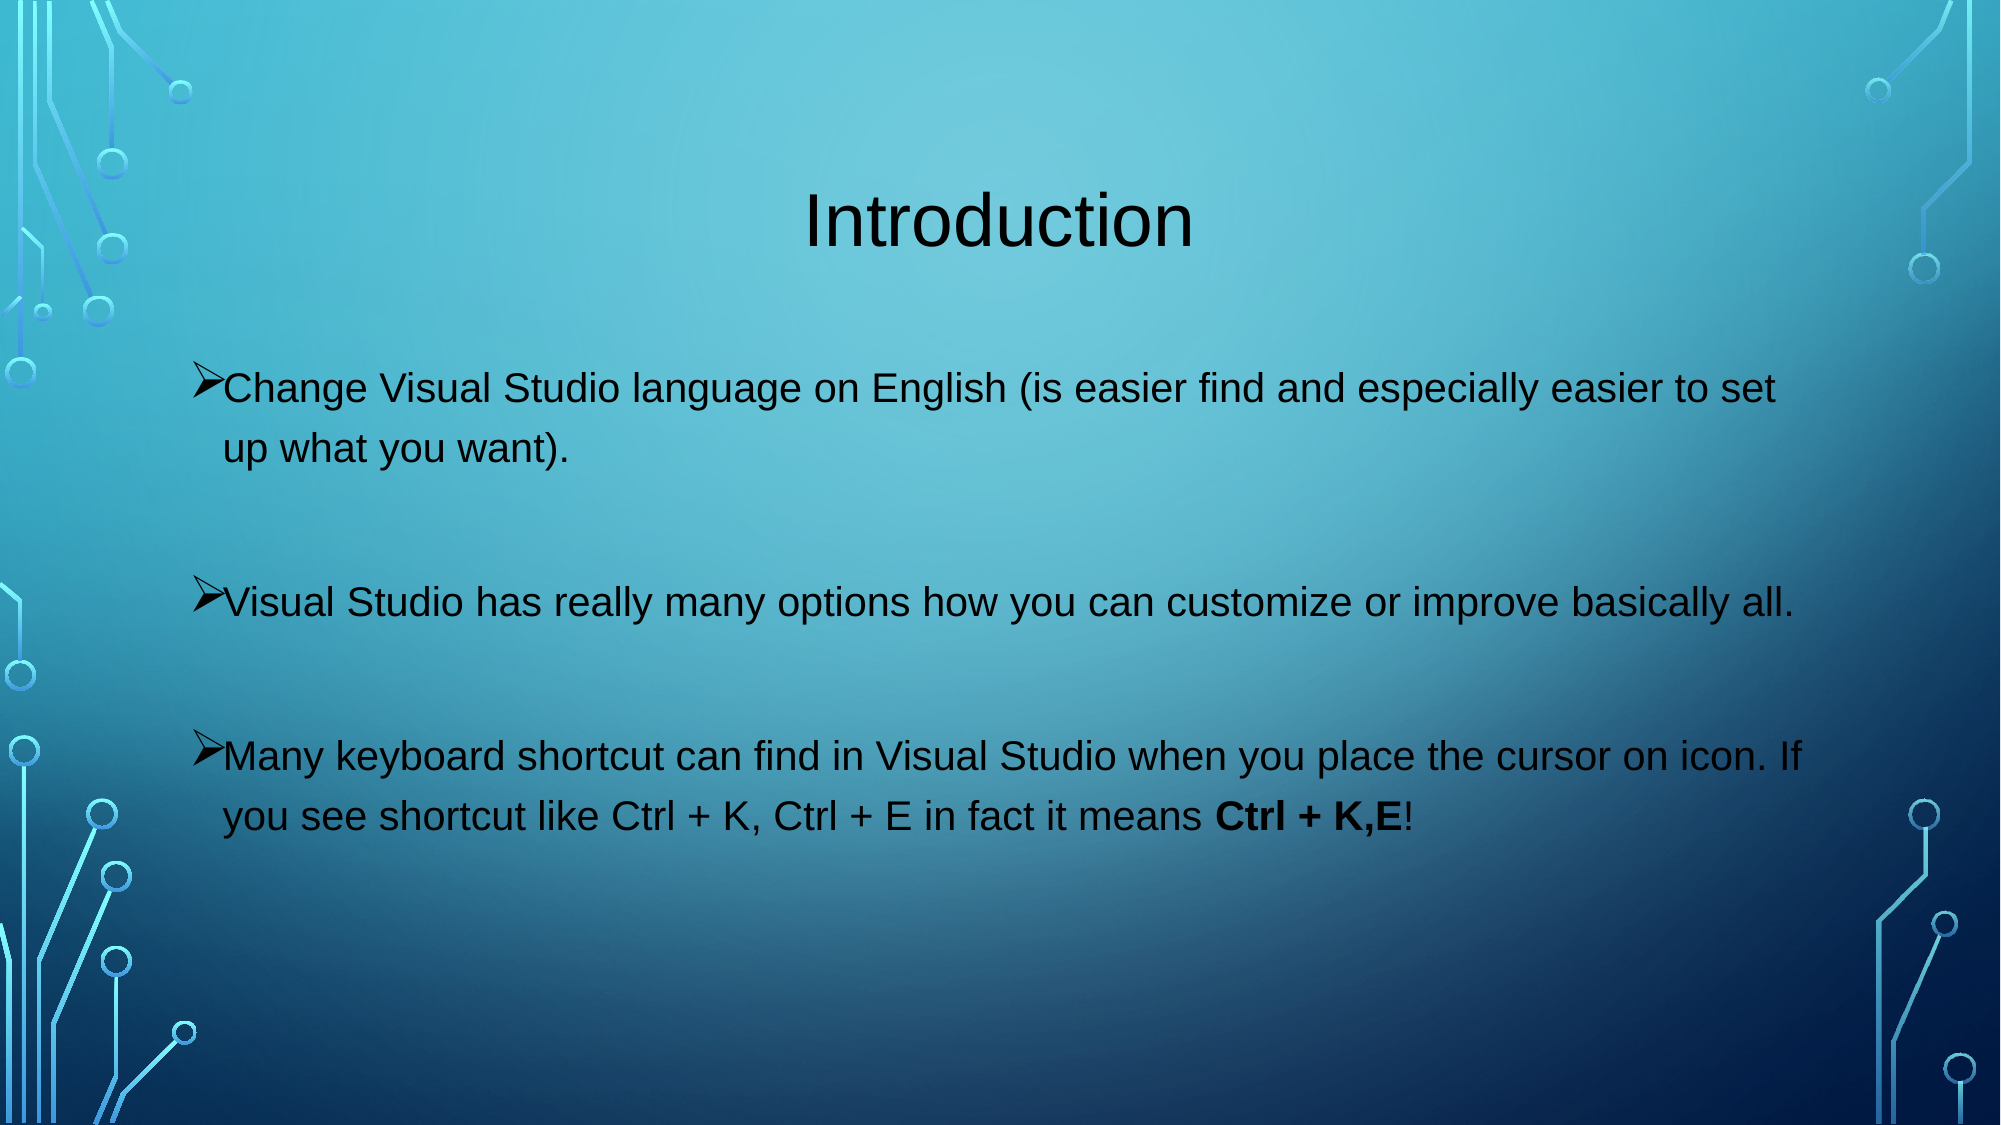

# Introduction
Change Visual Studio language on English (is easier find and especially easier to set up what you want).

Visual Studio has really many options how you can customize or improve basically all.

Many keyboard shortcut can find in Visual Studio when you place the cursor on icon. If you see shortcut like Ctrl + K, Ctrl + E in fact it means Ctrl + K,E!